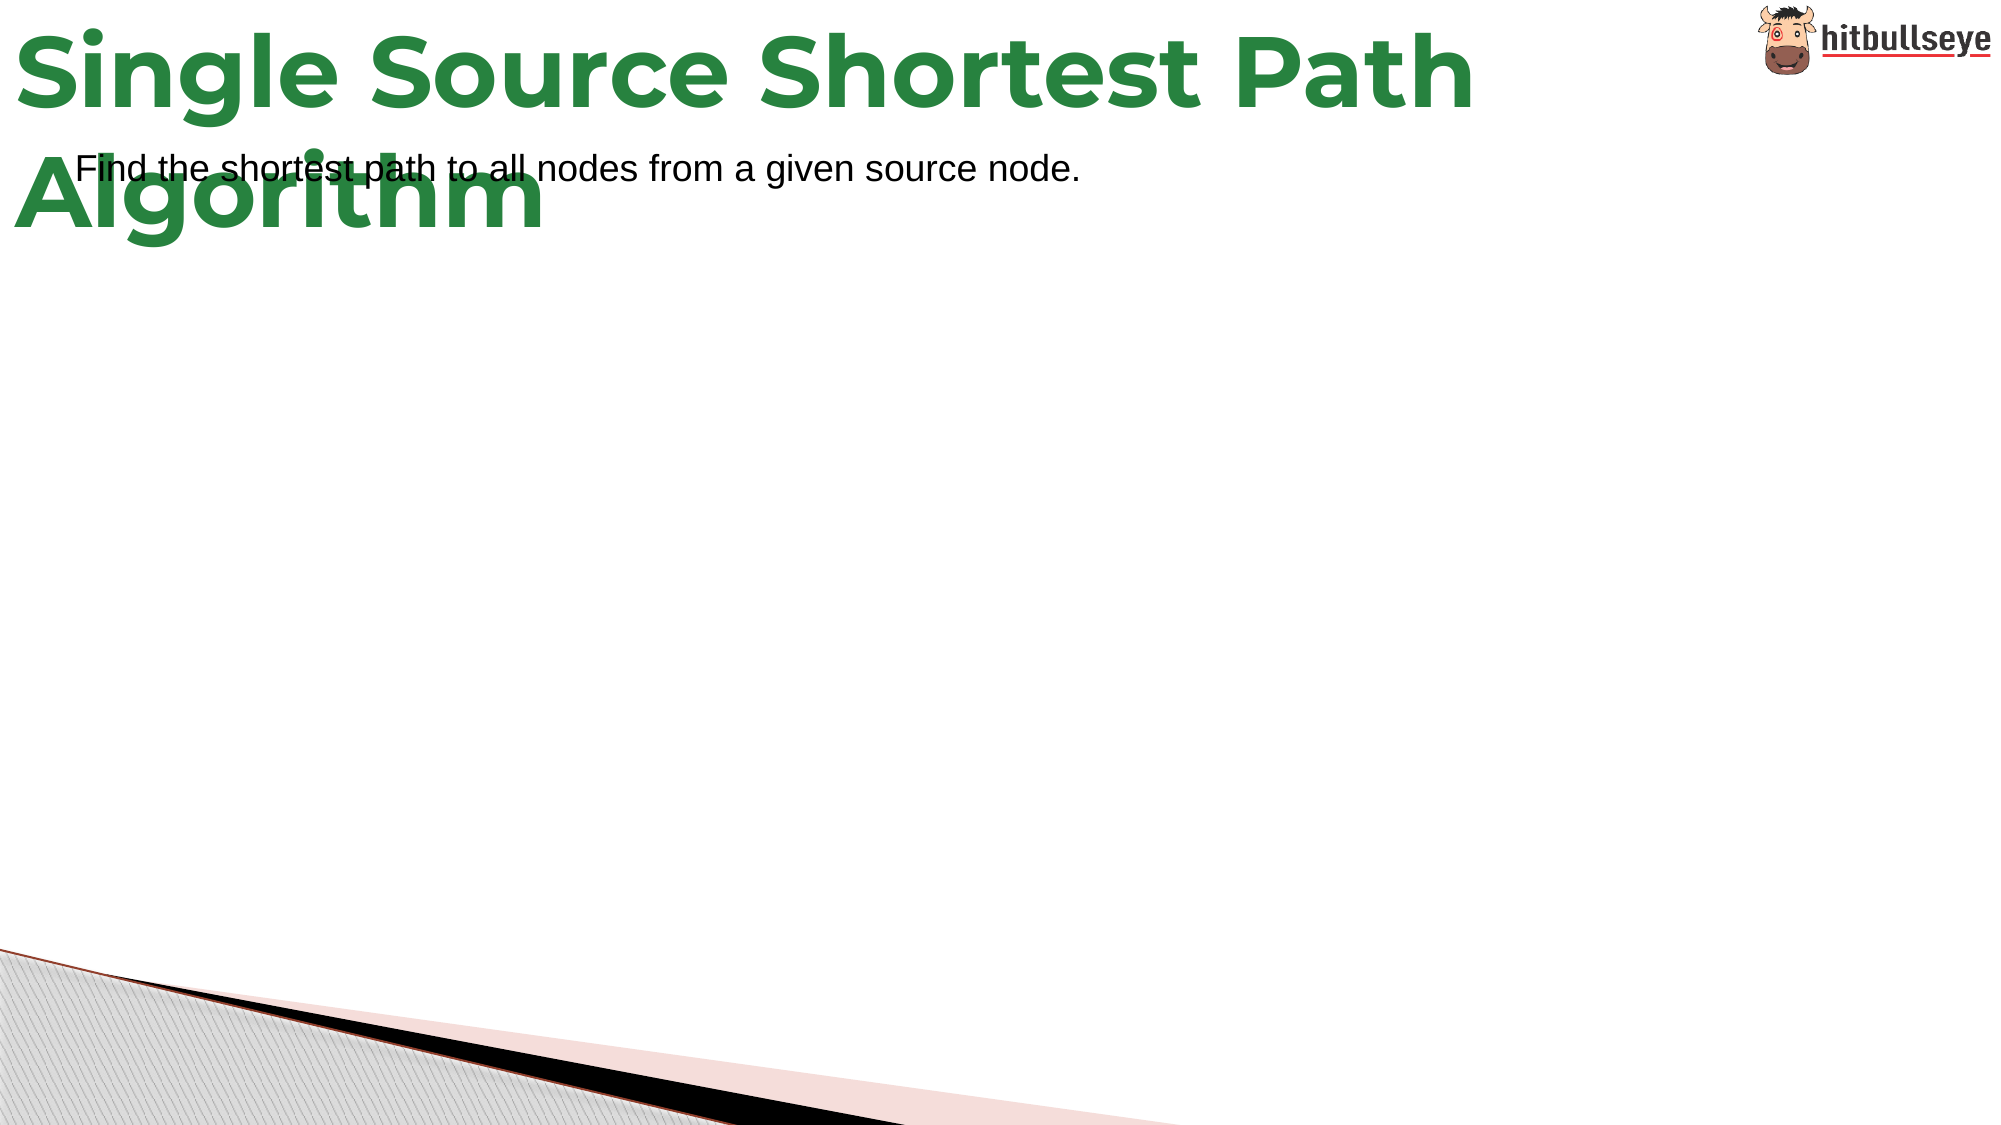

# Single Source Shortest Path Algorithm
Find the shortest path to all nodes from a given source node.